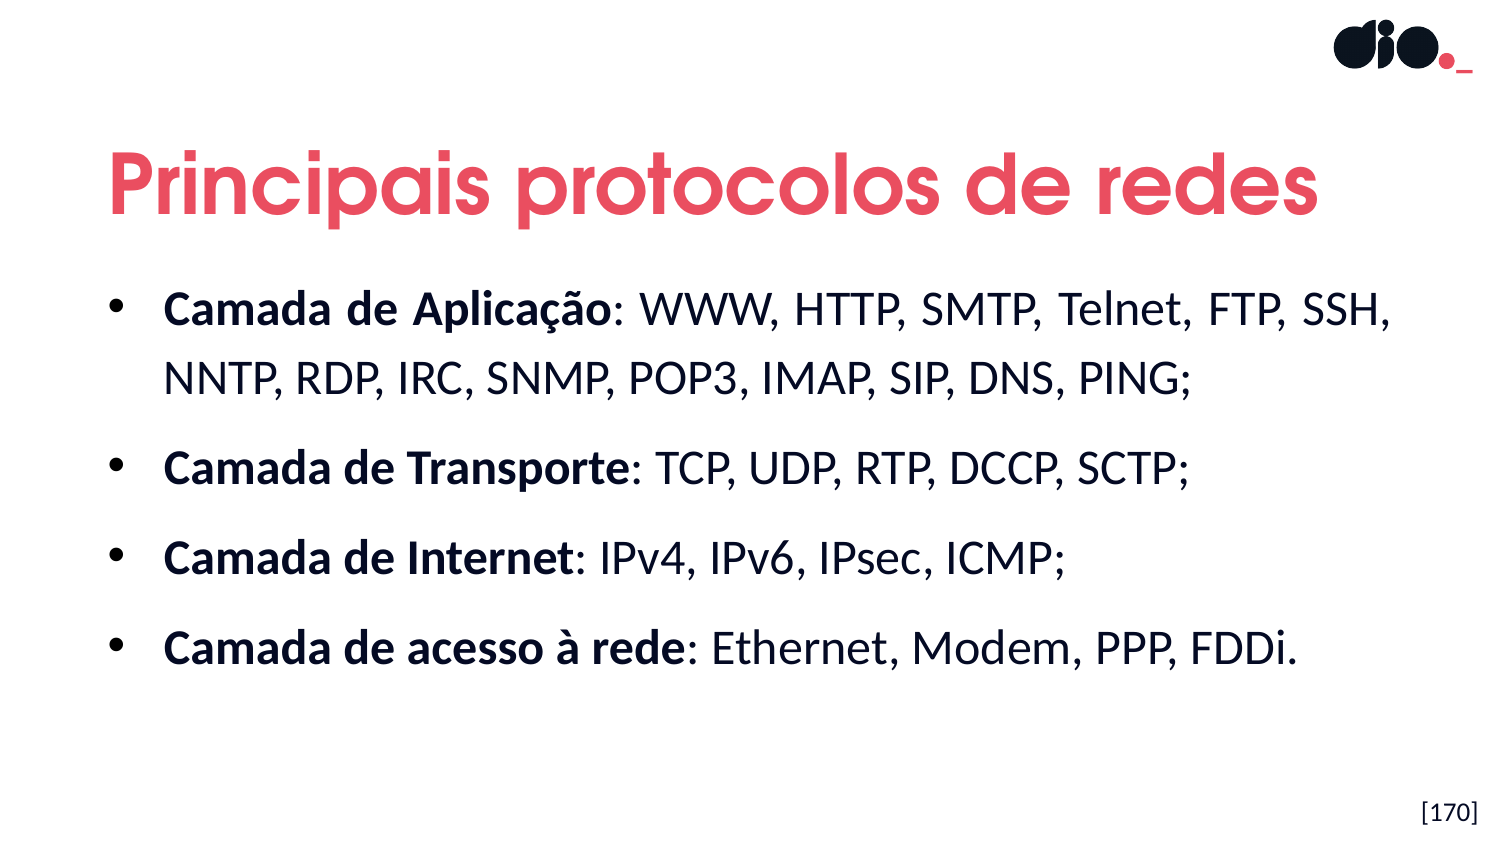

Principais protocolos de redes
Camada de Aplicação: WWW, HTTP, SMTP, Telnet, FTP, SSH, NNTP, RDP, IRC, SNMP, POP3, IMAP, SIP, DNS, PING;
Camada de Transporte: TCP, UDP, RTP, DCCP, SCTP;
Camada de Internet: IPv4, IPv6, IPsec, ICMP;
Camada de acesso à rede: Ethernet, Modem, PPP, FDDi.
[170]